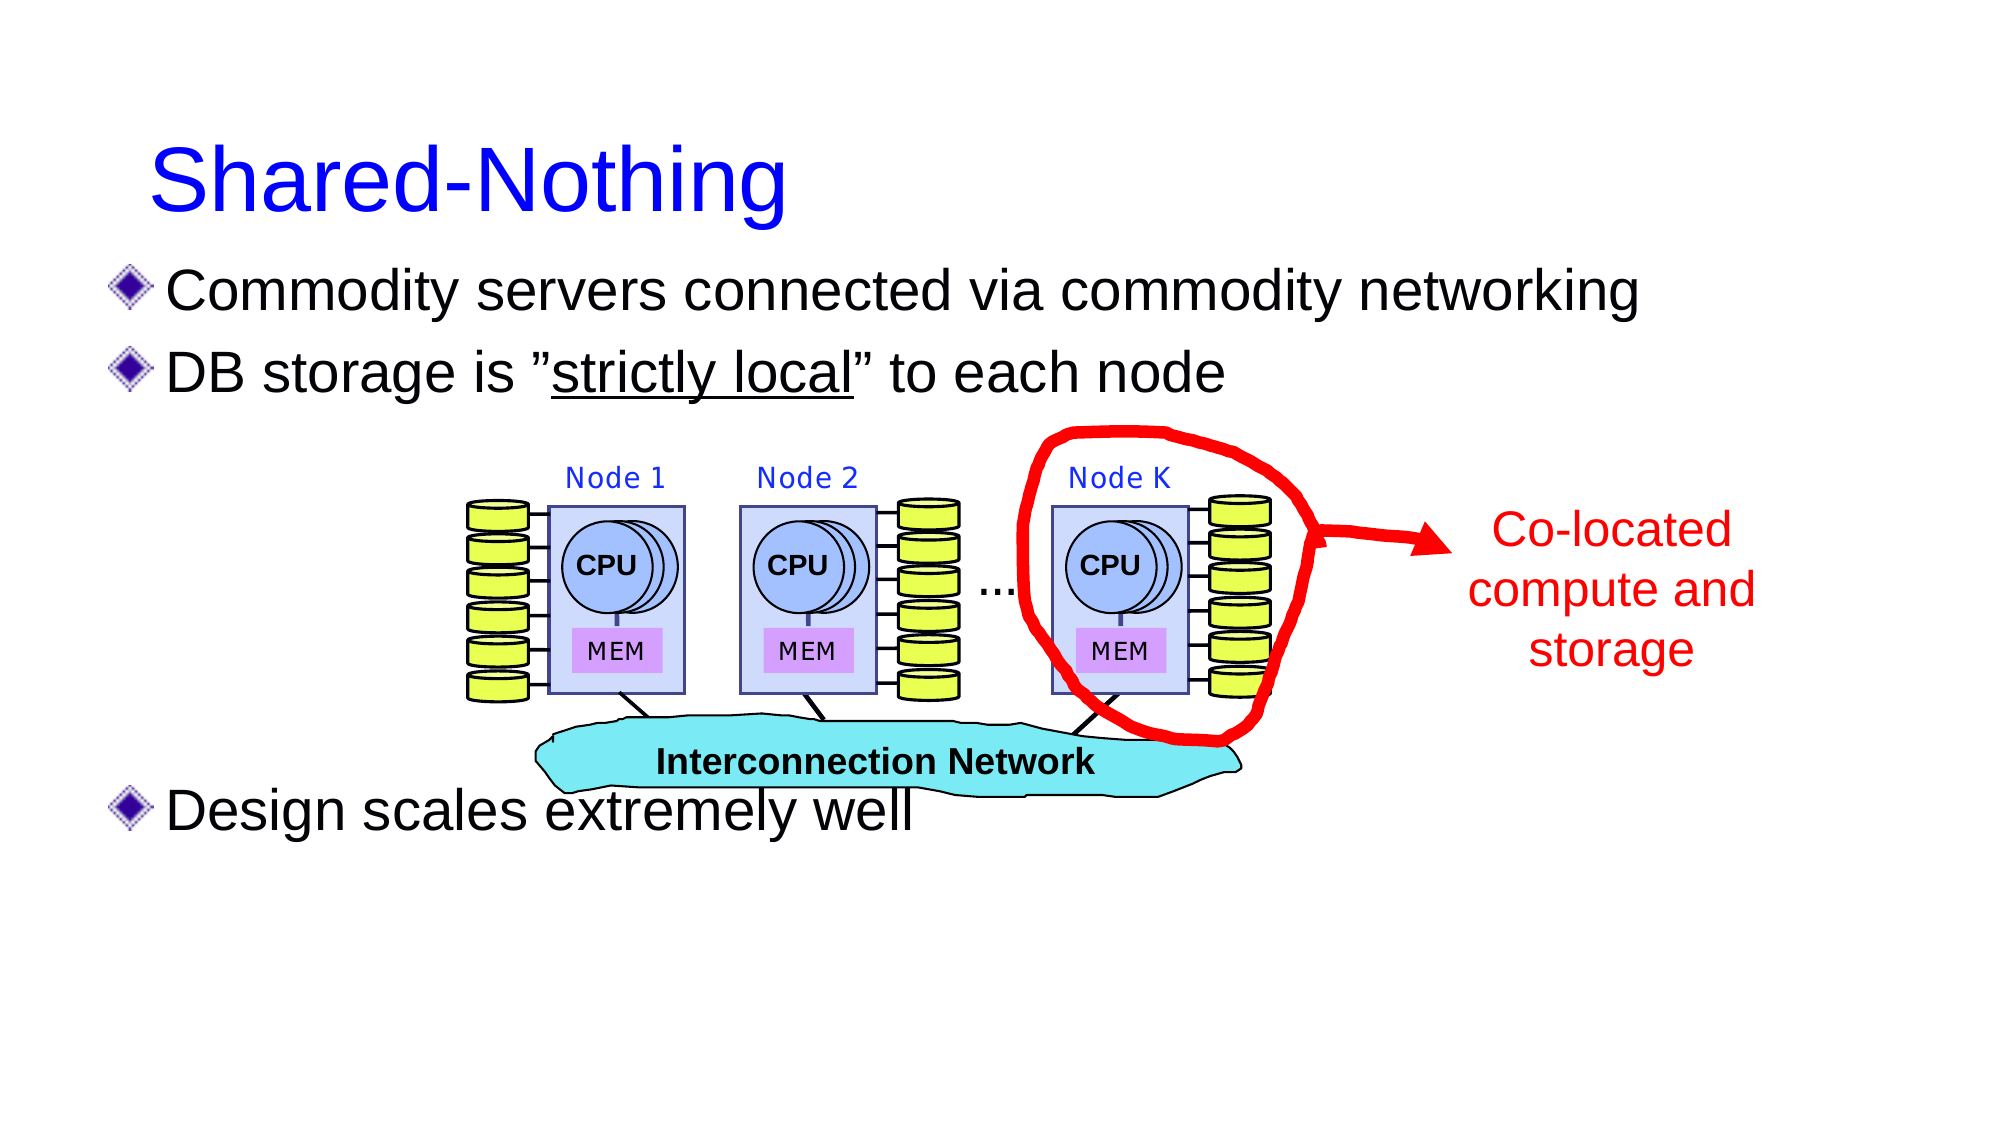

# Shared-Nothing
Commodity servers connected via commodity networking
DB storage is ”strictly local” to each node

Design scales extremely well

Co-located compute and storage
Node 1

CPU

MEM

Node 2

CPU

MEM

Node K

CPU

MEM

…

Interconnection Network
10